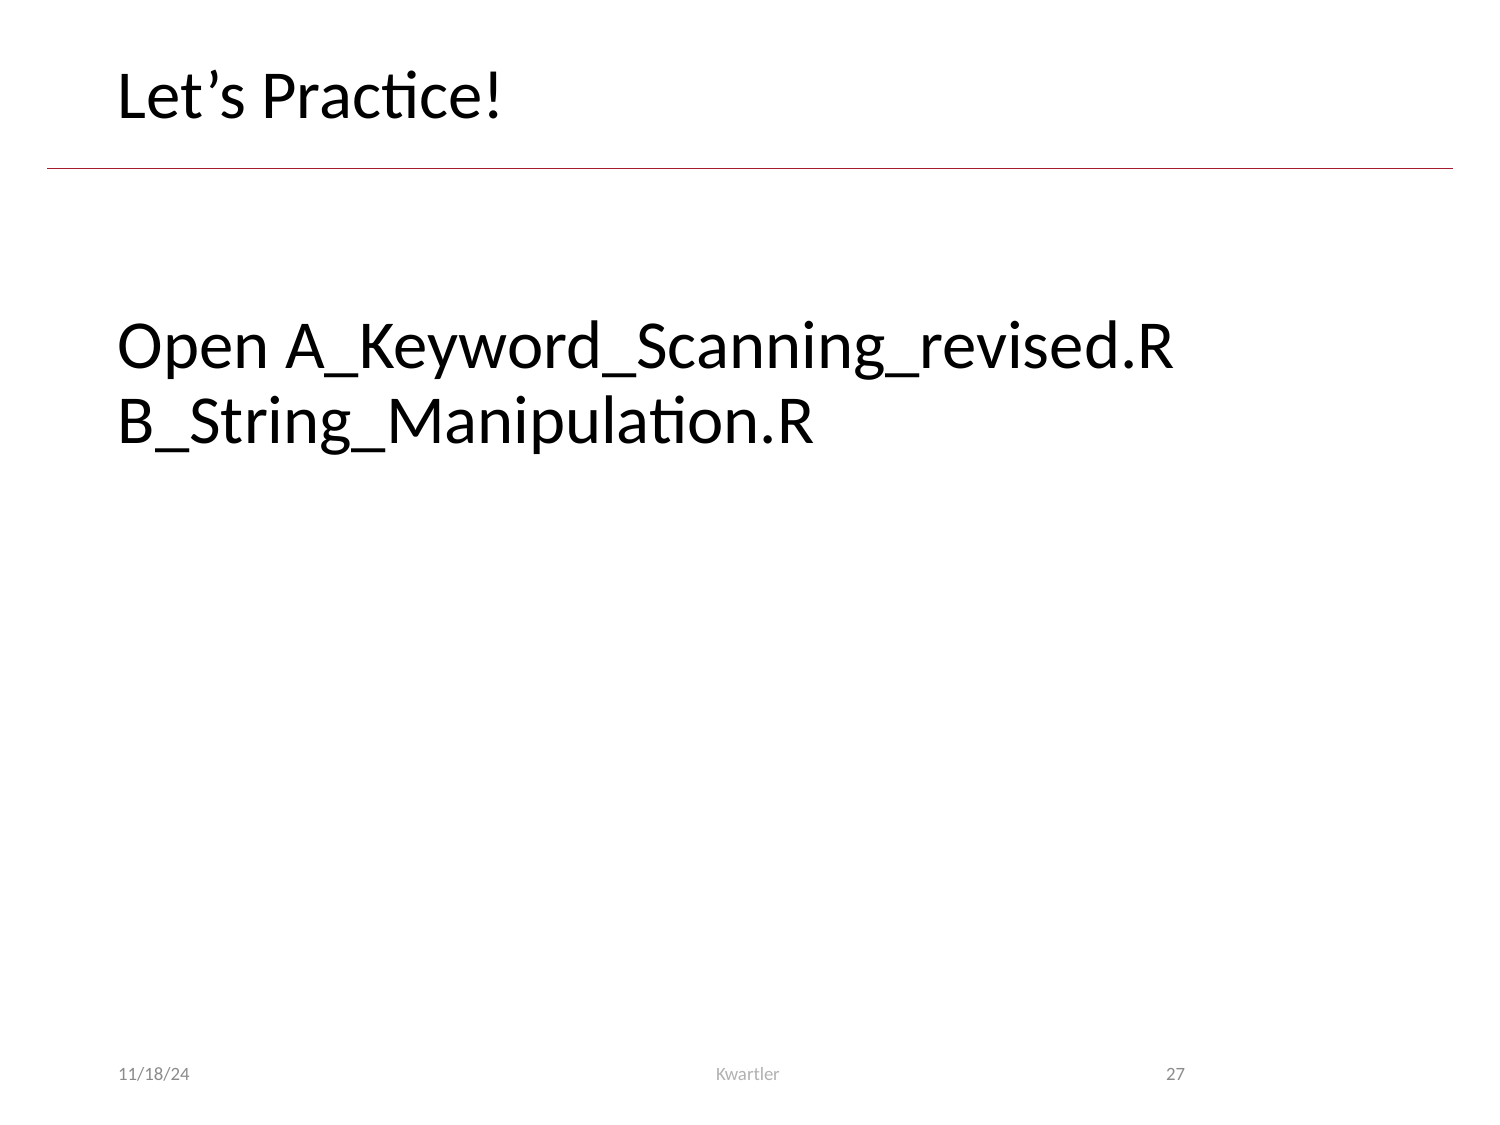

# Let’s Practice!
Open A_Keyword_Scanning_revised.R
B_String_Manipulation.R
11/18/24
Kwartler
27